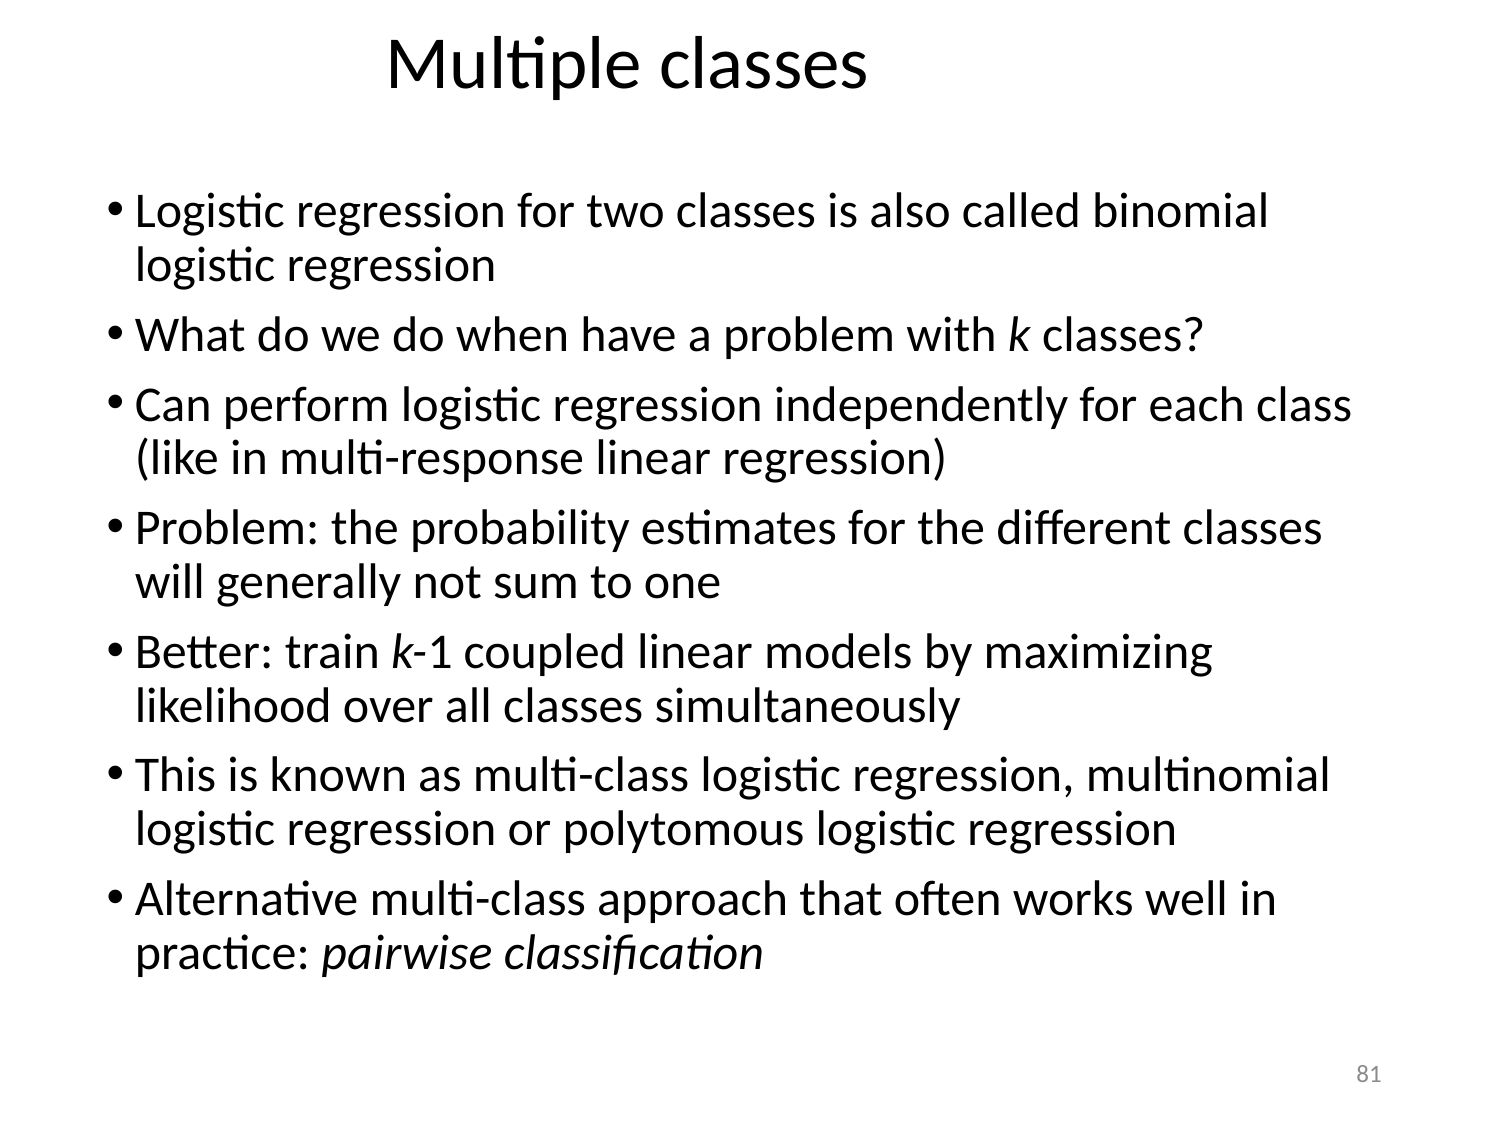

Multiple classes
Logistic regression for two classes is also called binomial logistic regression
What do we do when have a problem with k classes?
Can perform logistic regression independently for each class
(like in multi-response linear regression)
Problem: the probability estimates for the different classes will generally not sum to one
Better: train k-1 coupled linear models by maximizing likelihood over all classes simultaneously
This is known as multi-class logistic regression, multinomial logistic regression or polytomous logistic regression
Alternative multi-class approach that often works well in practice: pairwise classification
81